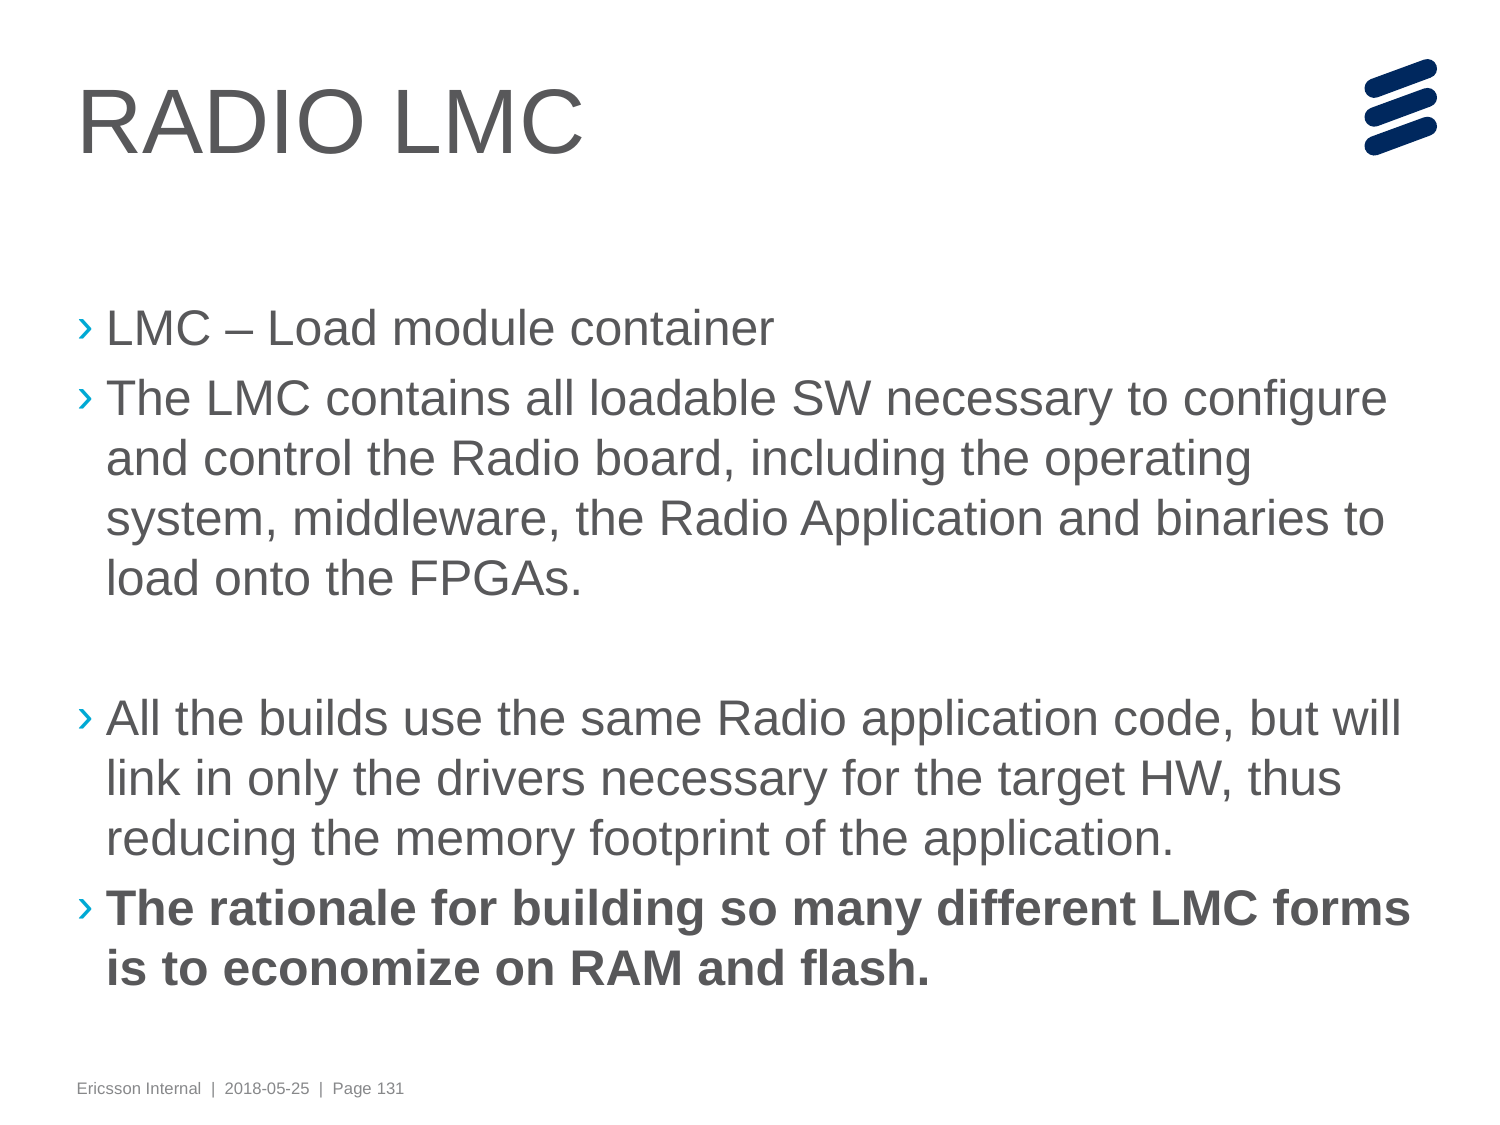

# RADIO LMC
LMC – Load module container
The LMC contains all loadable SW necessary to configure and control the Radio board, including the operating system, middleware, the Radio Application and binaries to load onto the FPGAs.

All the builds use the same Radio application code, but will link in only the drivers necessary for the target HW, thus reducing the memory footprint of the application.
The rationale for building so many different LMC forms is to economize on RAM and flash.